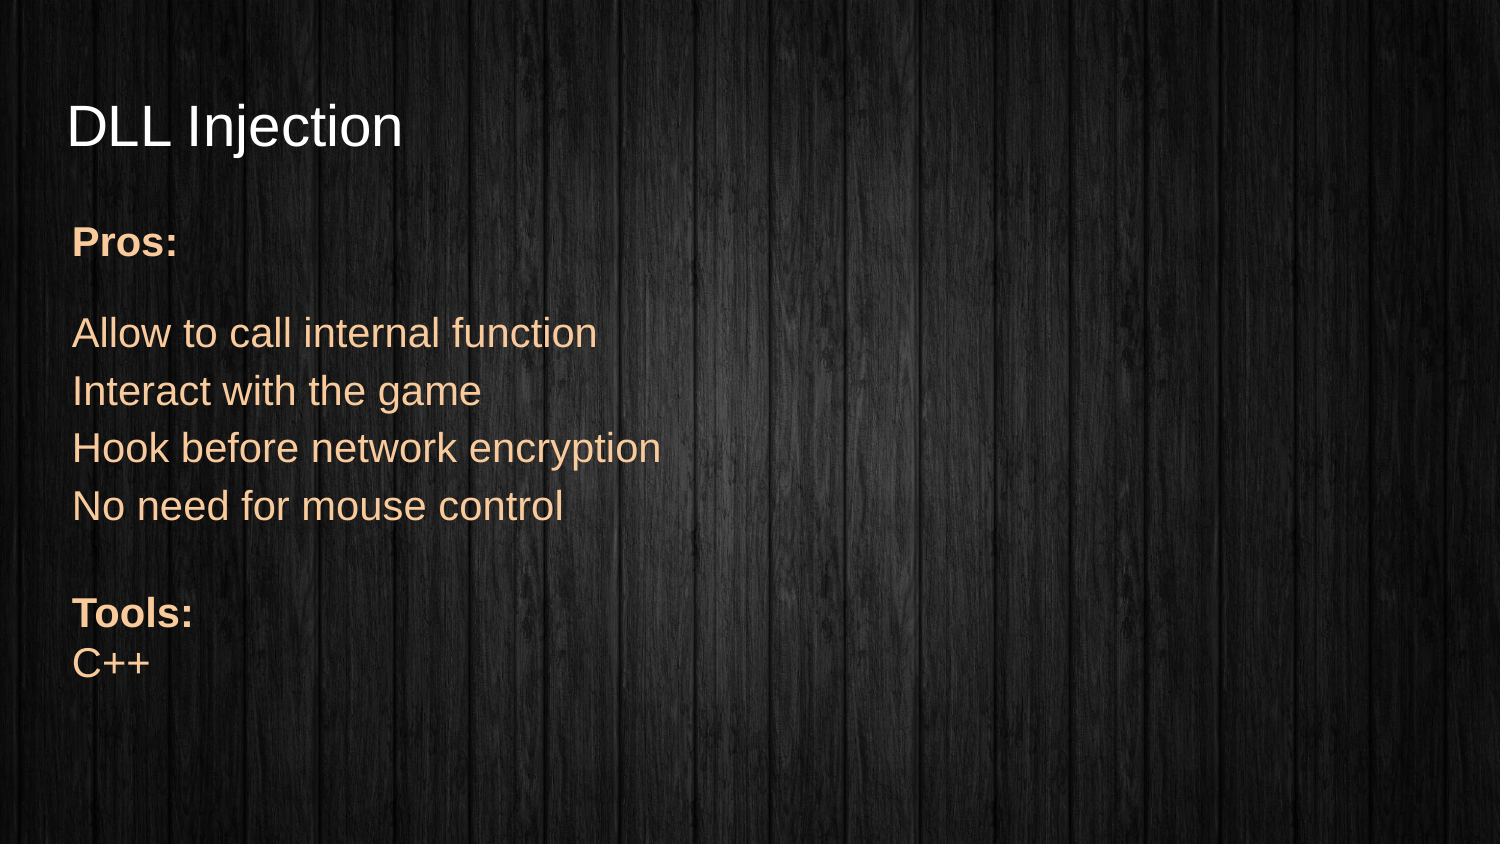

# DLL Injection

Pros:
Allow to call internal function
Interact with the game
Hook before network encryption
No need for mouse control

Tools:
C++